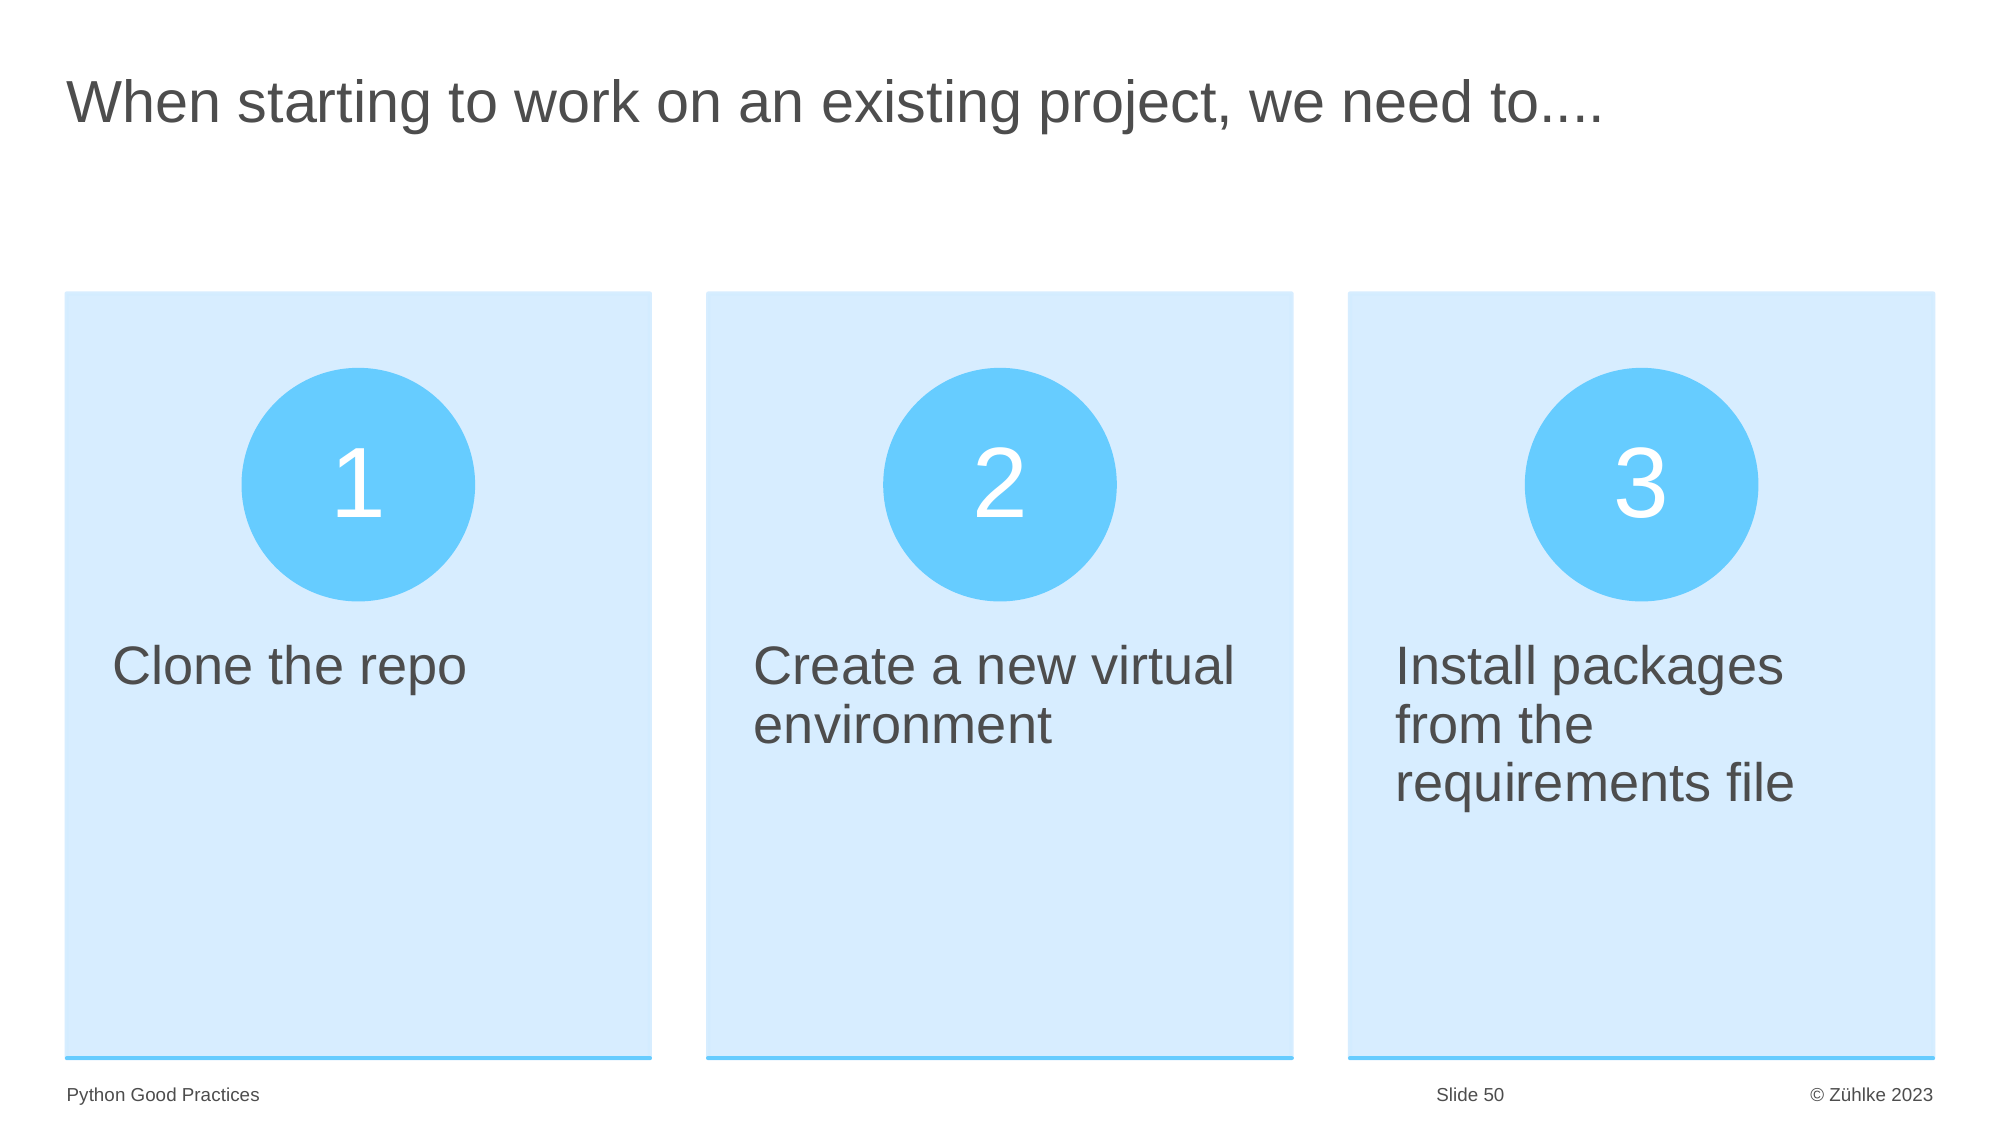

# When starting to work on an existing project, we need to....

Clone the repo
1
Create a new virtual environment
2
Install packages from the requirements file
3